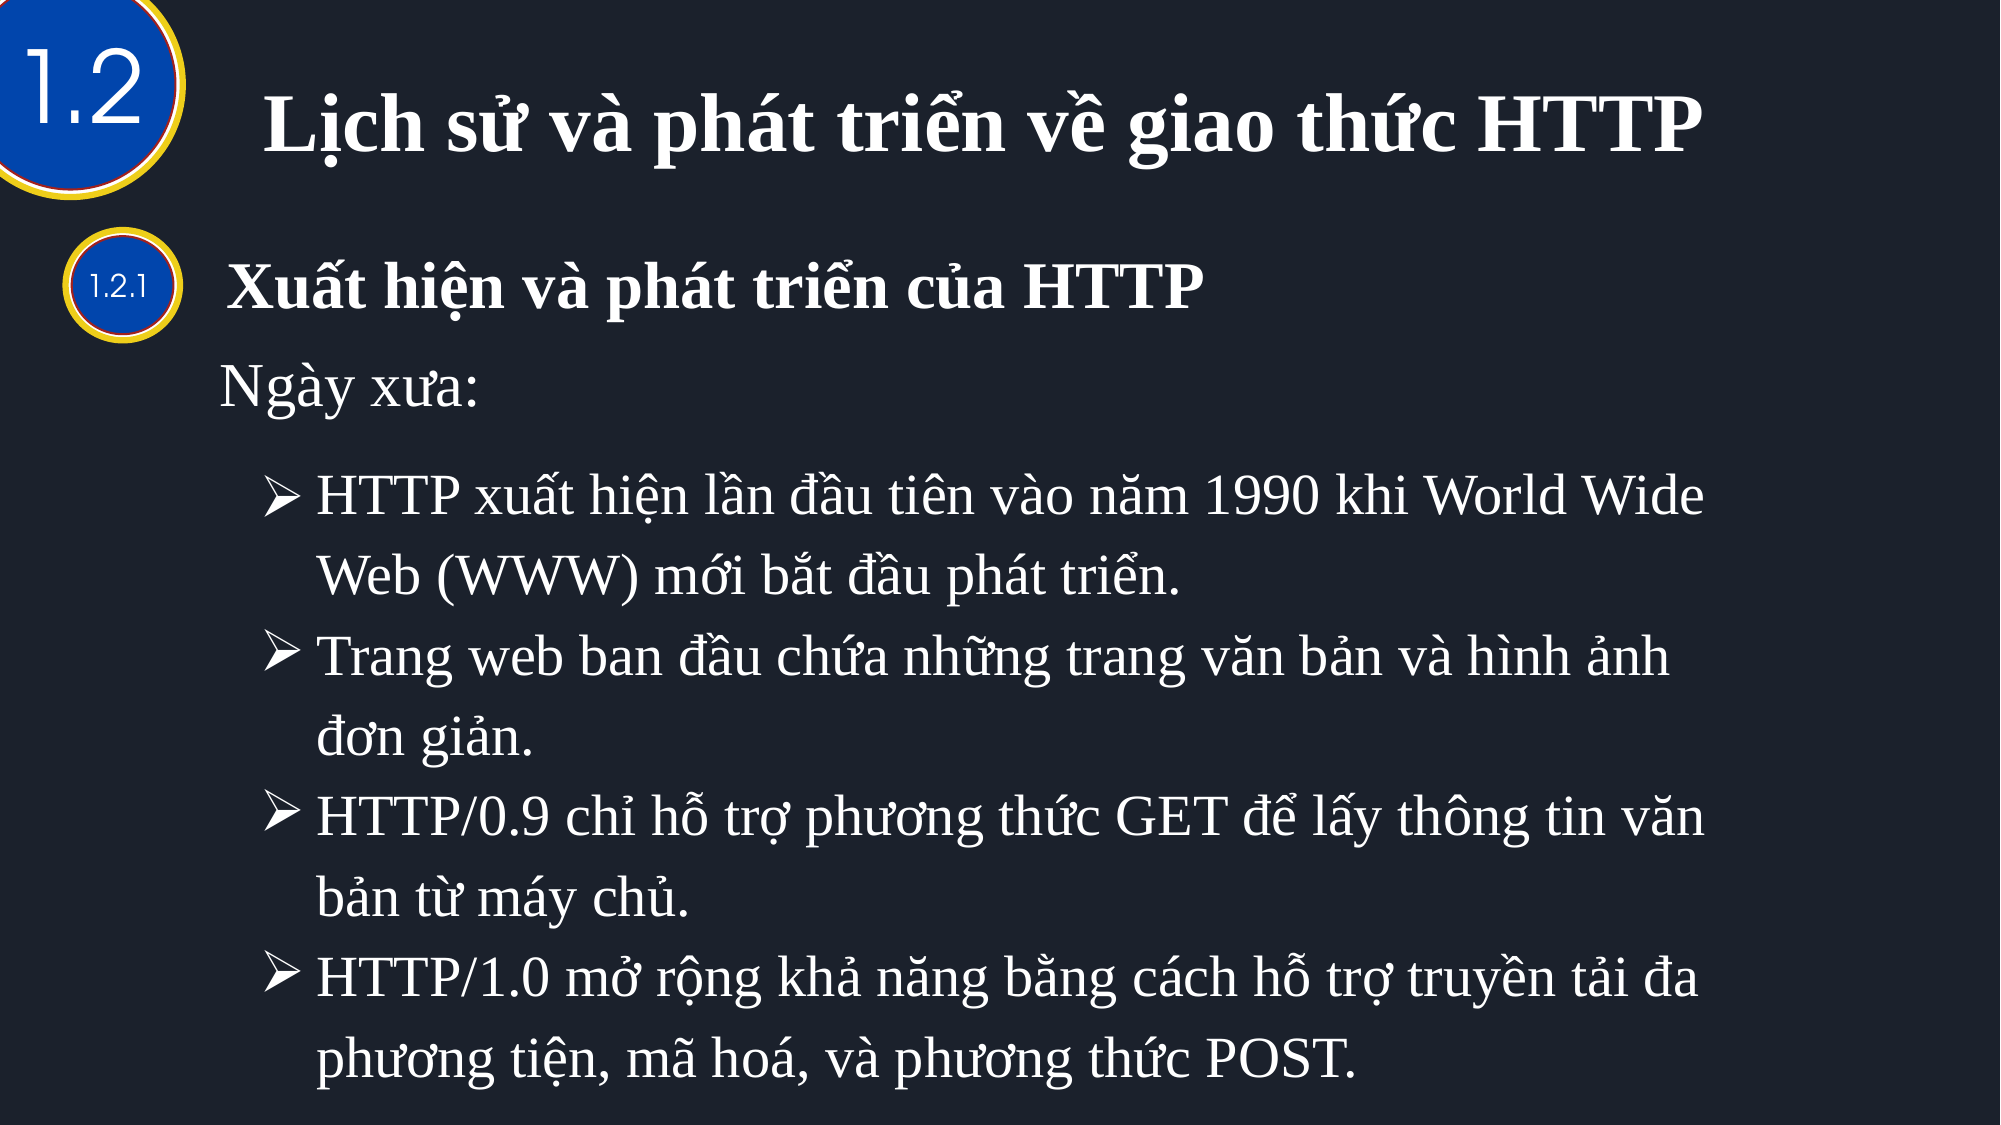

1

1.2
Lịch sử và phát triển về giao thức HTTP

Xuất hiện và phát triển của HTTP

1.2.1
Ngày xưa:
HTTP xuất hiện lần đầu tiên vào năm 1990 khi World Wide Web (WWW) mới bắt đầu phát triển.
Trang web ban đầu chứa những trang văn bản và hình ảnh đơn giản.
HTTP/0.9 chỉ hỗ trợ phương thức GET để lấy thông tin văn bản từ máy chủ.
HTTP/1.0 mở rộng khả năng bằng cách hỗ trợ truyền tải đa phương tiện, mã hoá, và phương thức POST.